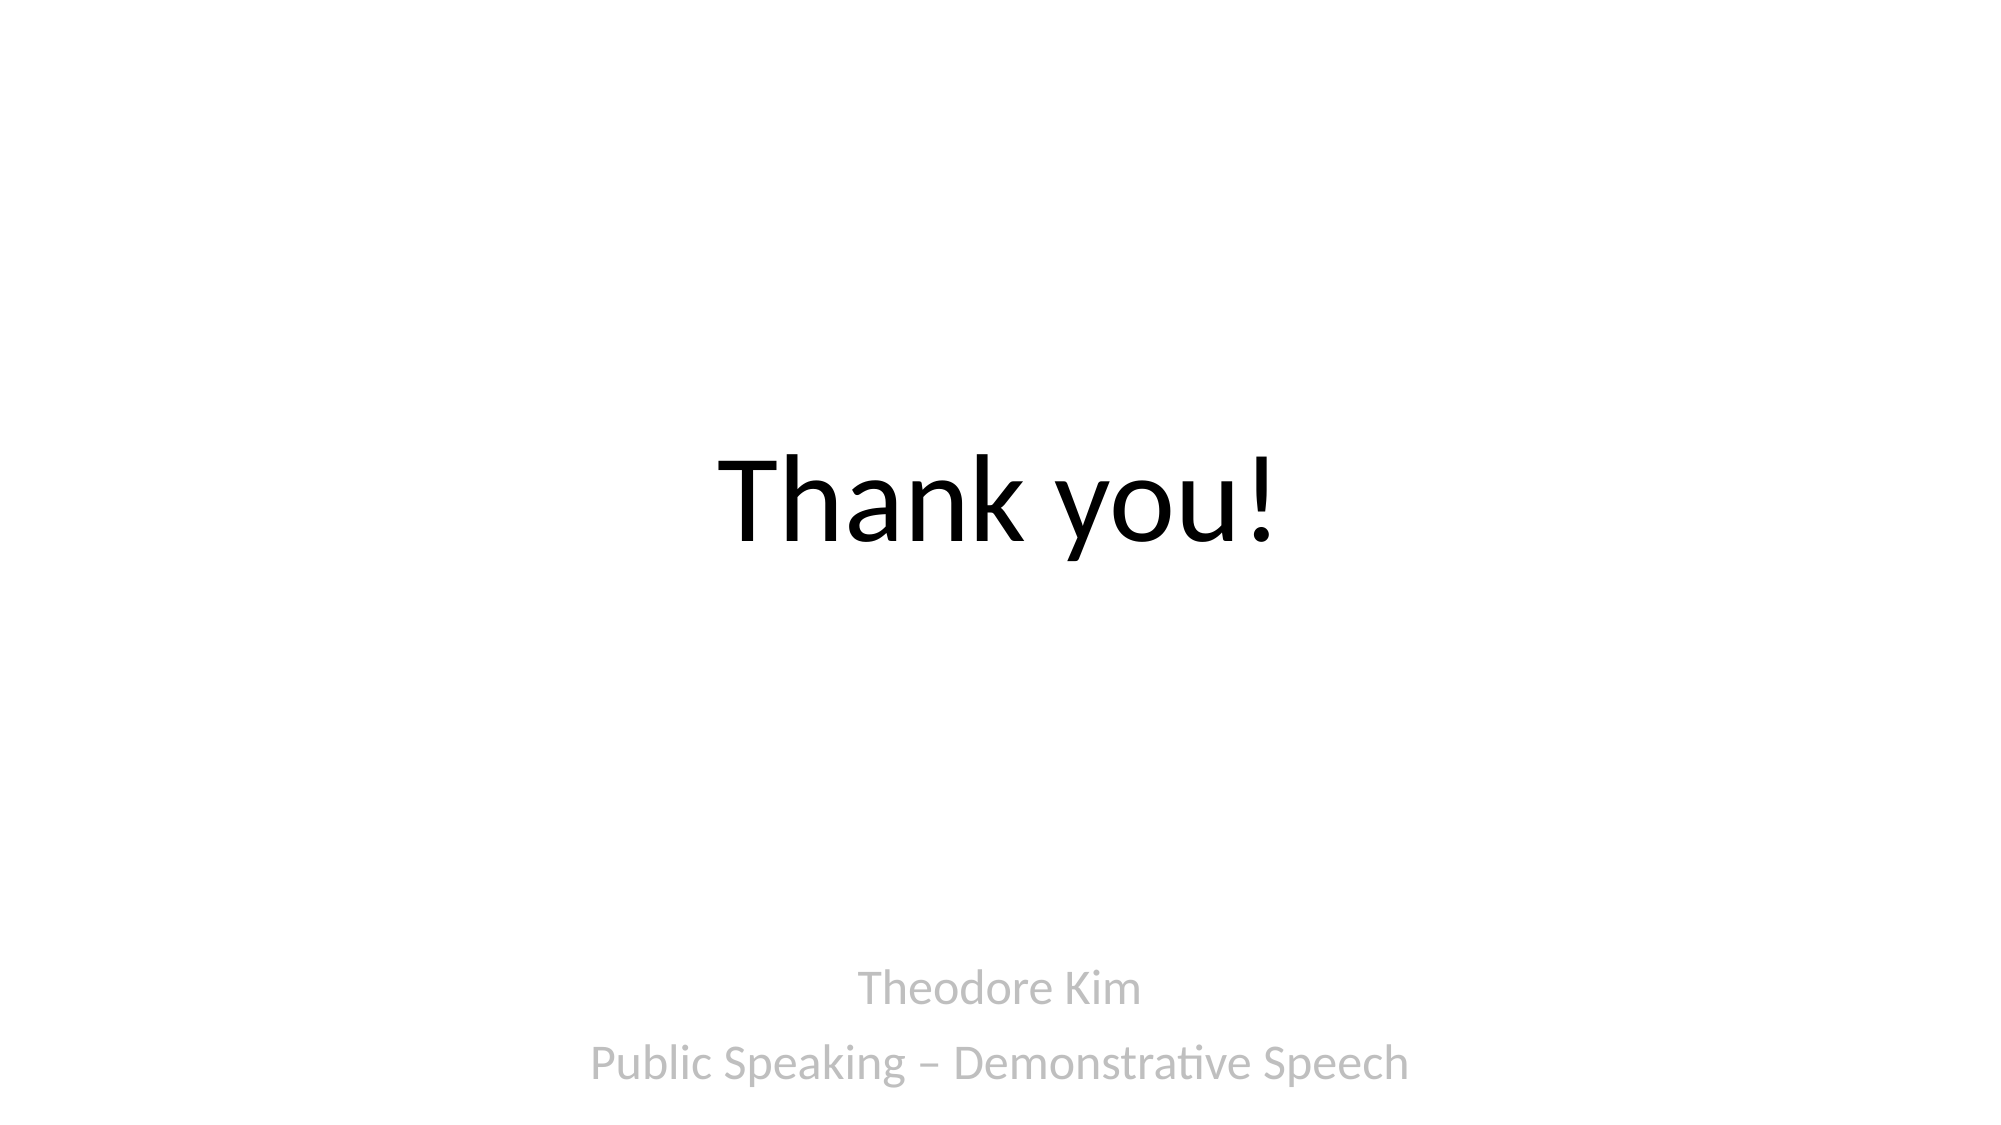

# Thank you!
Theodore Kim
Public Speaking – Demonstrative Speech